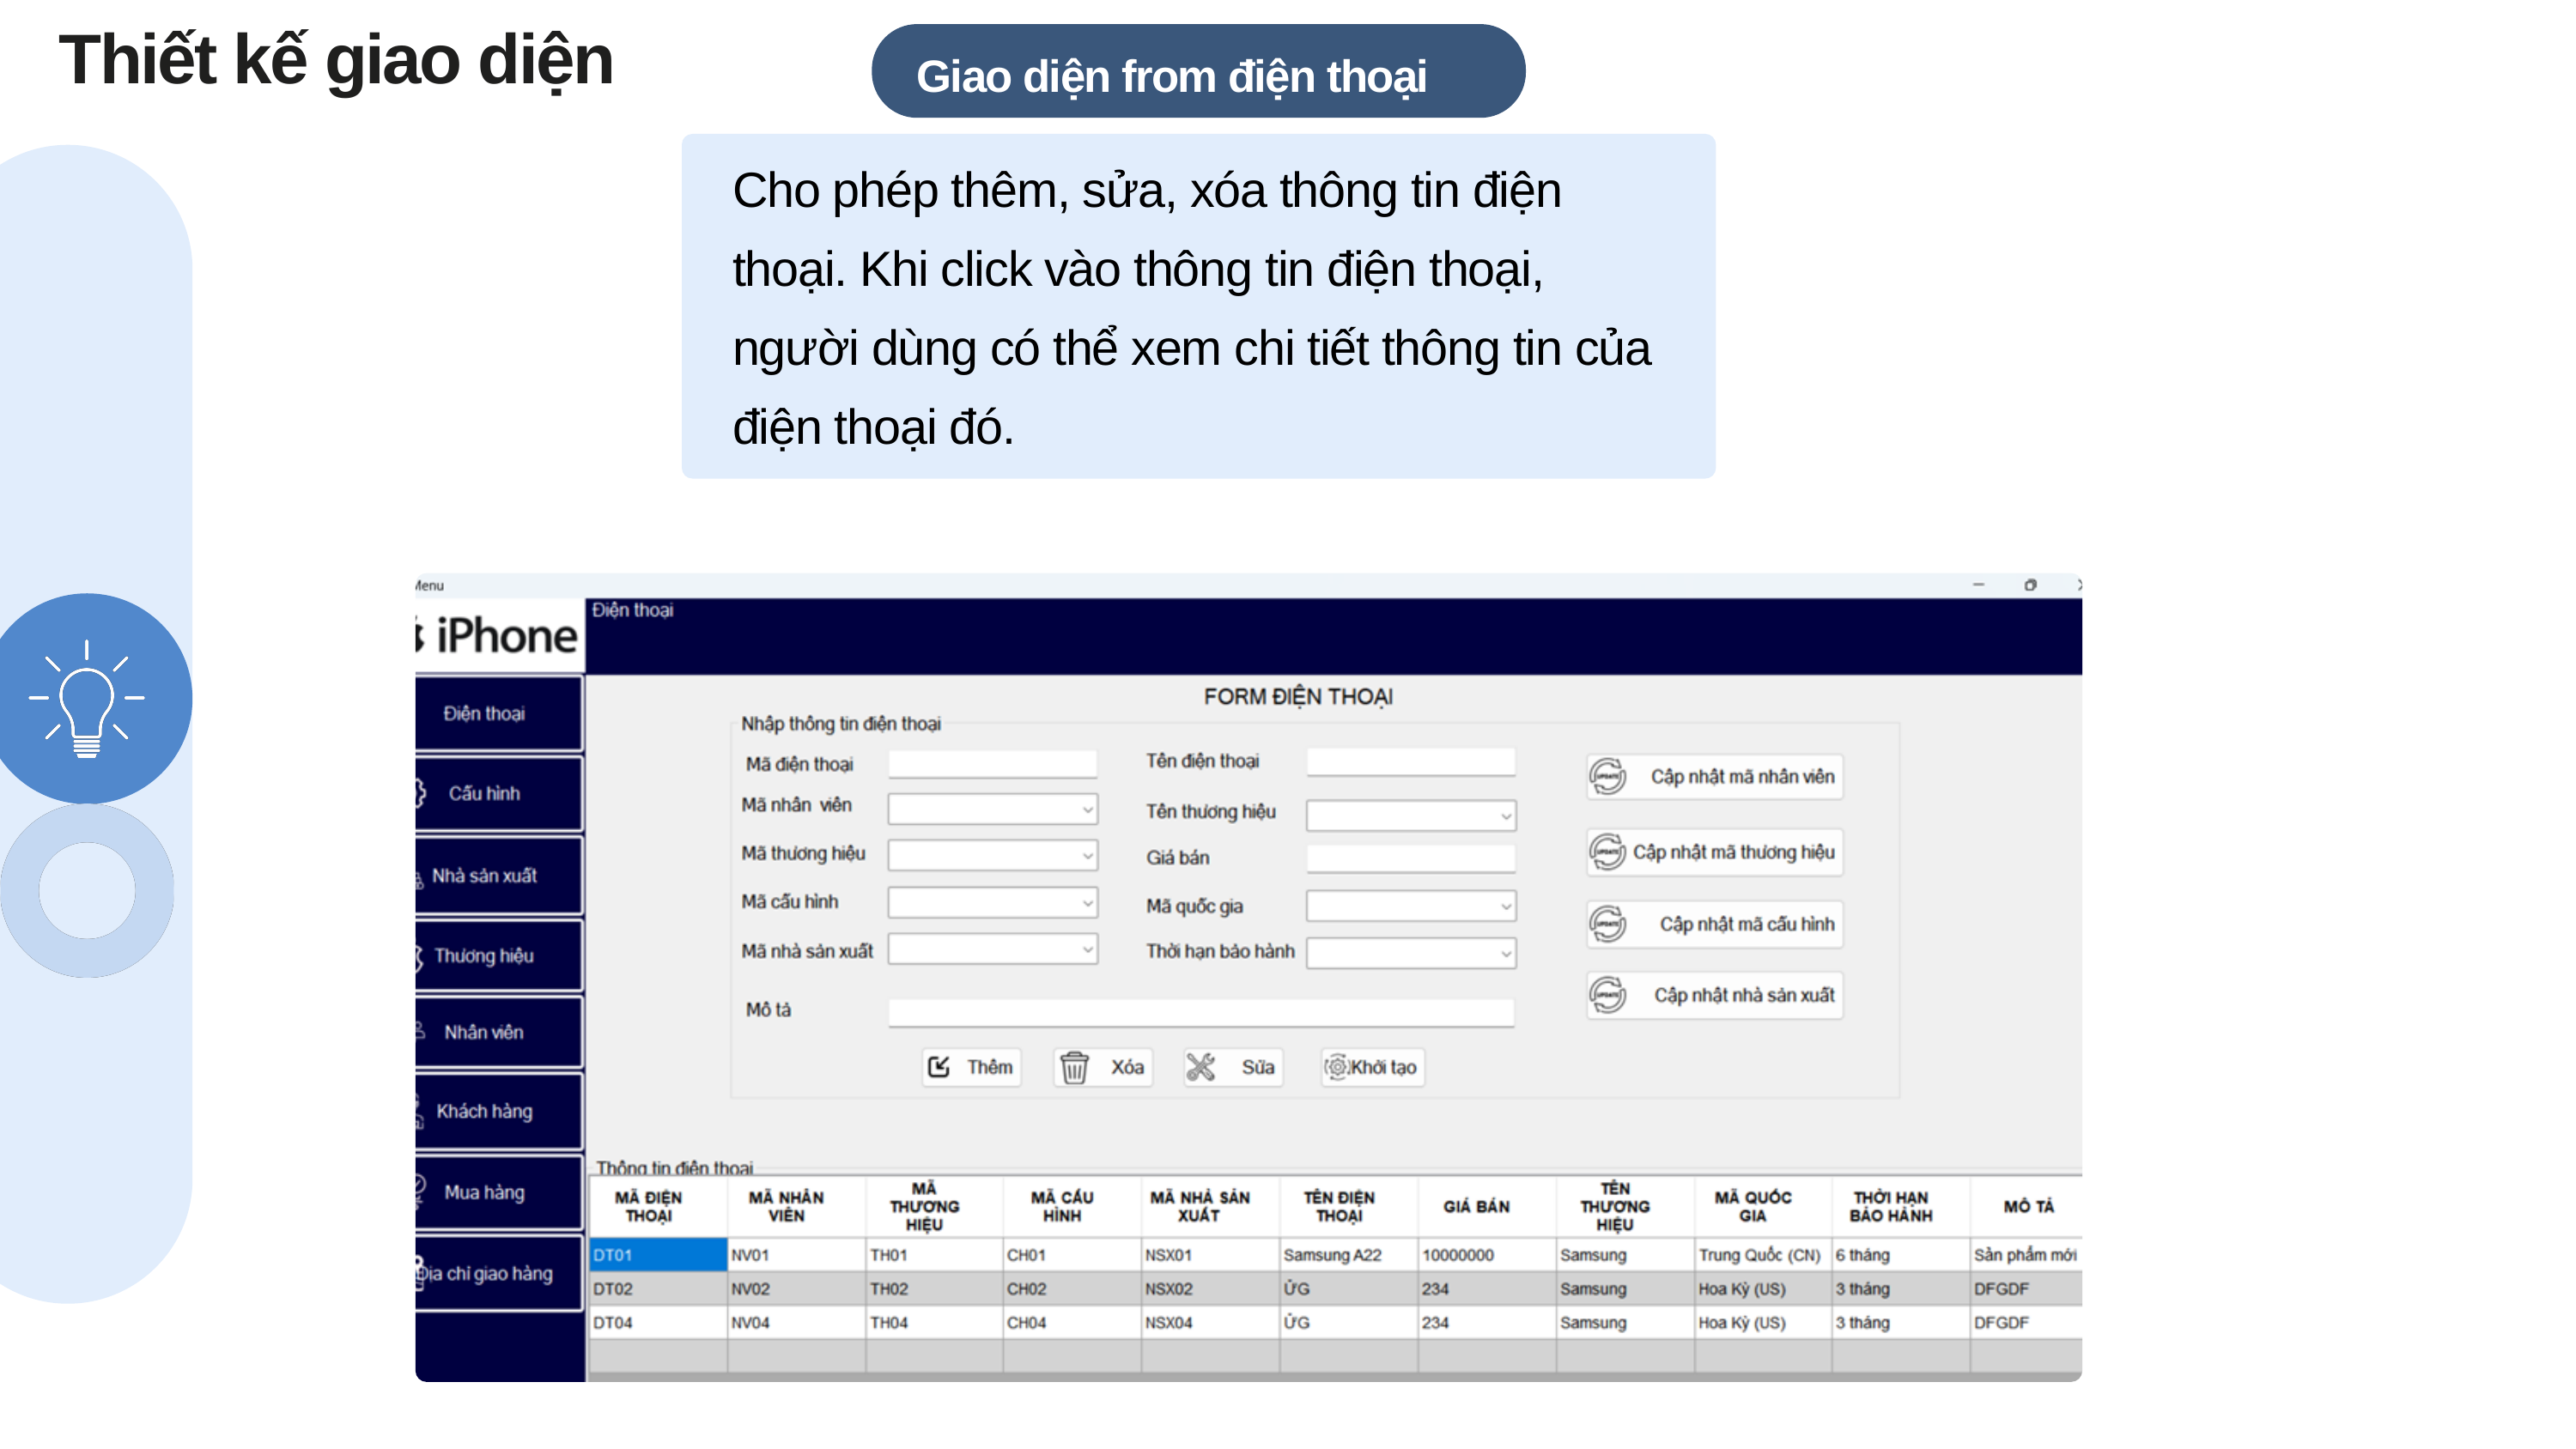

Thiết kế giao diện

Giao diện from điện thoại

Cho phép thêm, sửa, xóa thông tin điện thoại. Khi click vào thông tin điện thoại, người dùng có thể xem chi tiết thông tin của điện thoại đó.